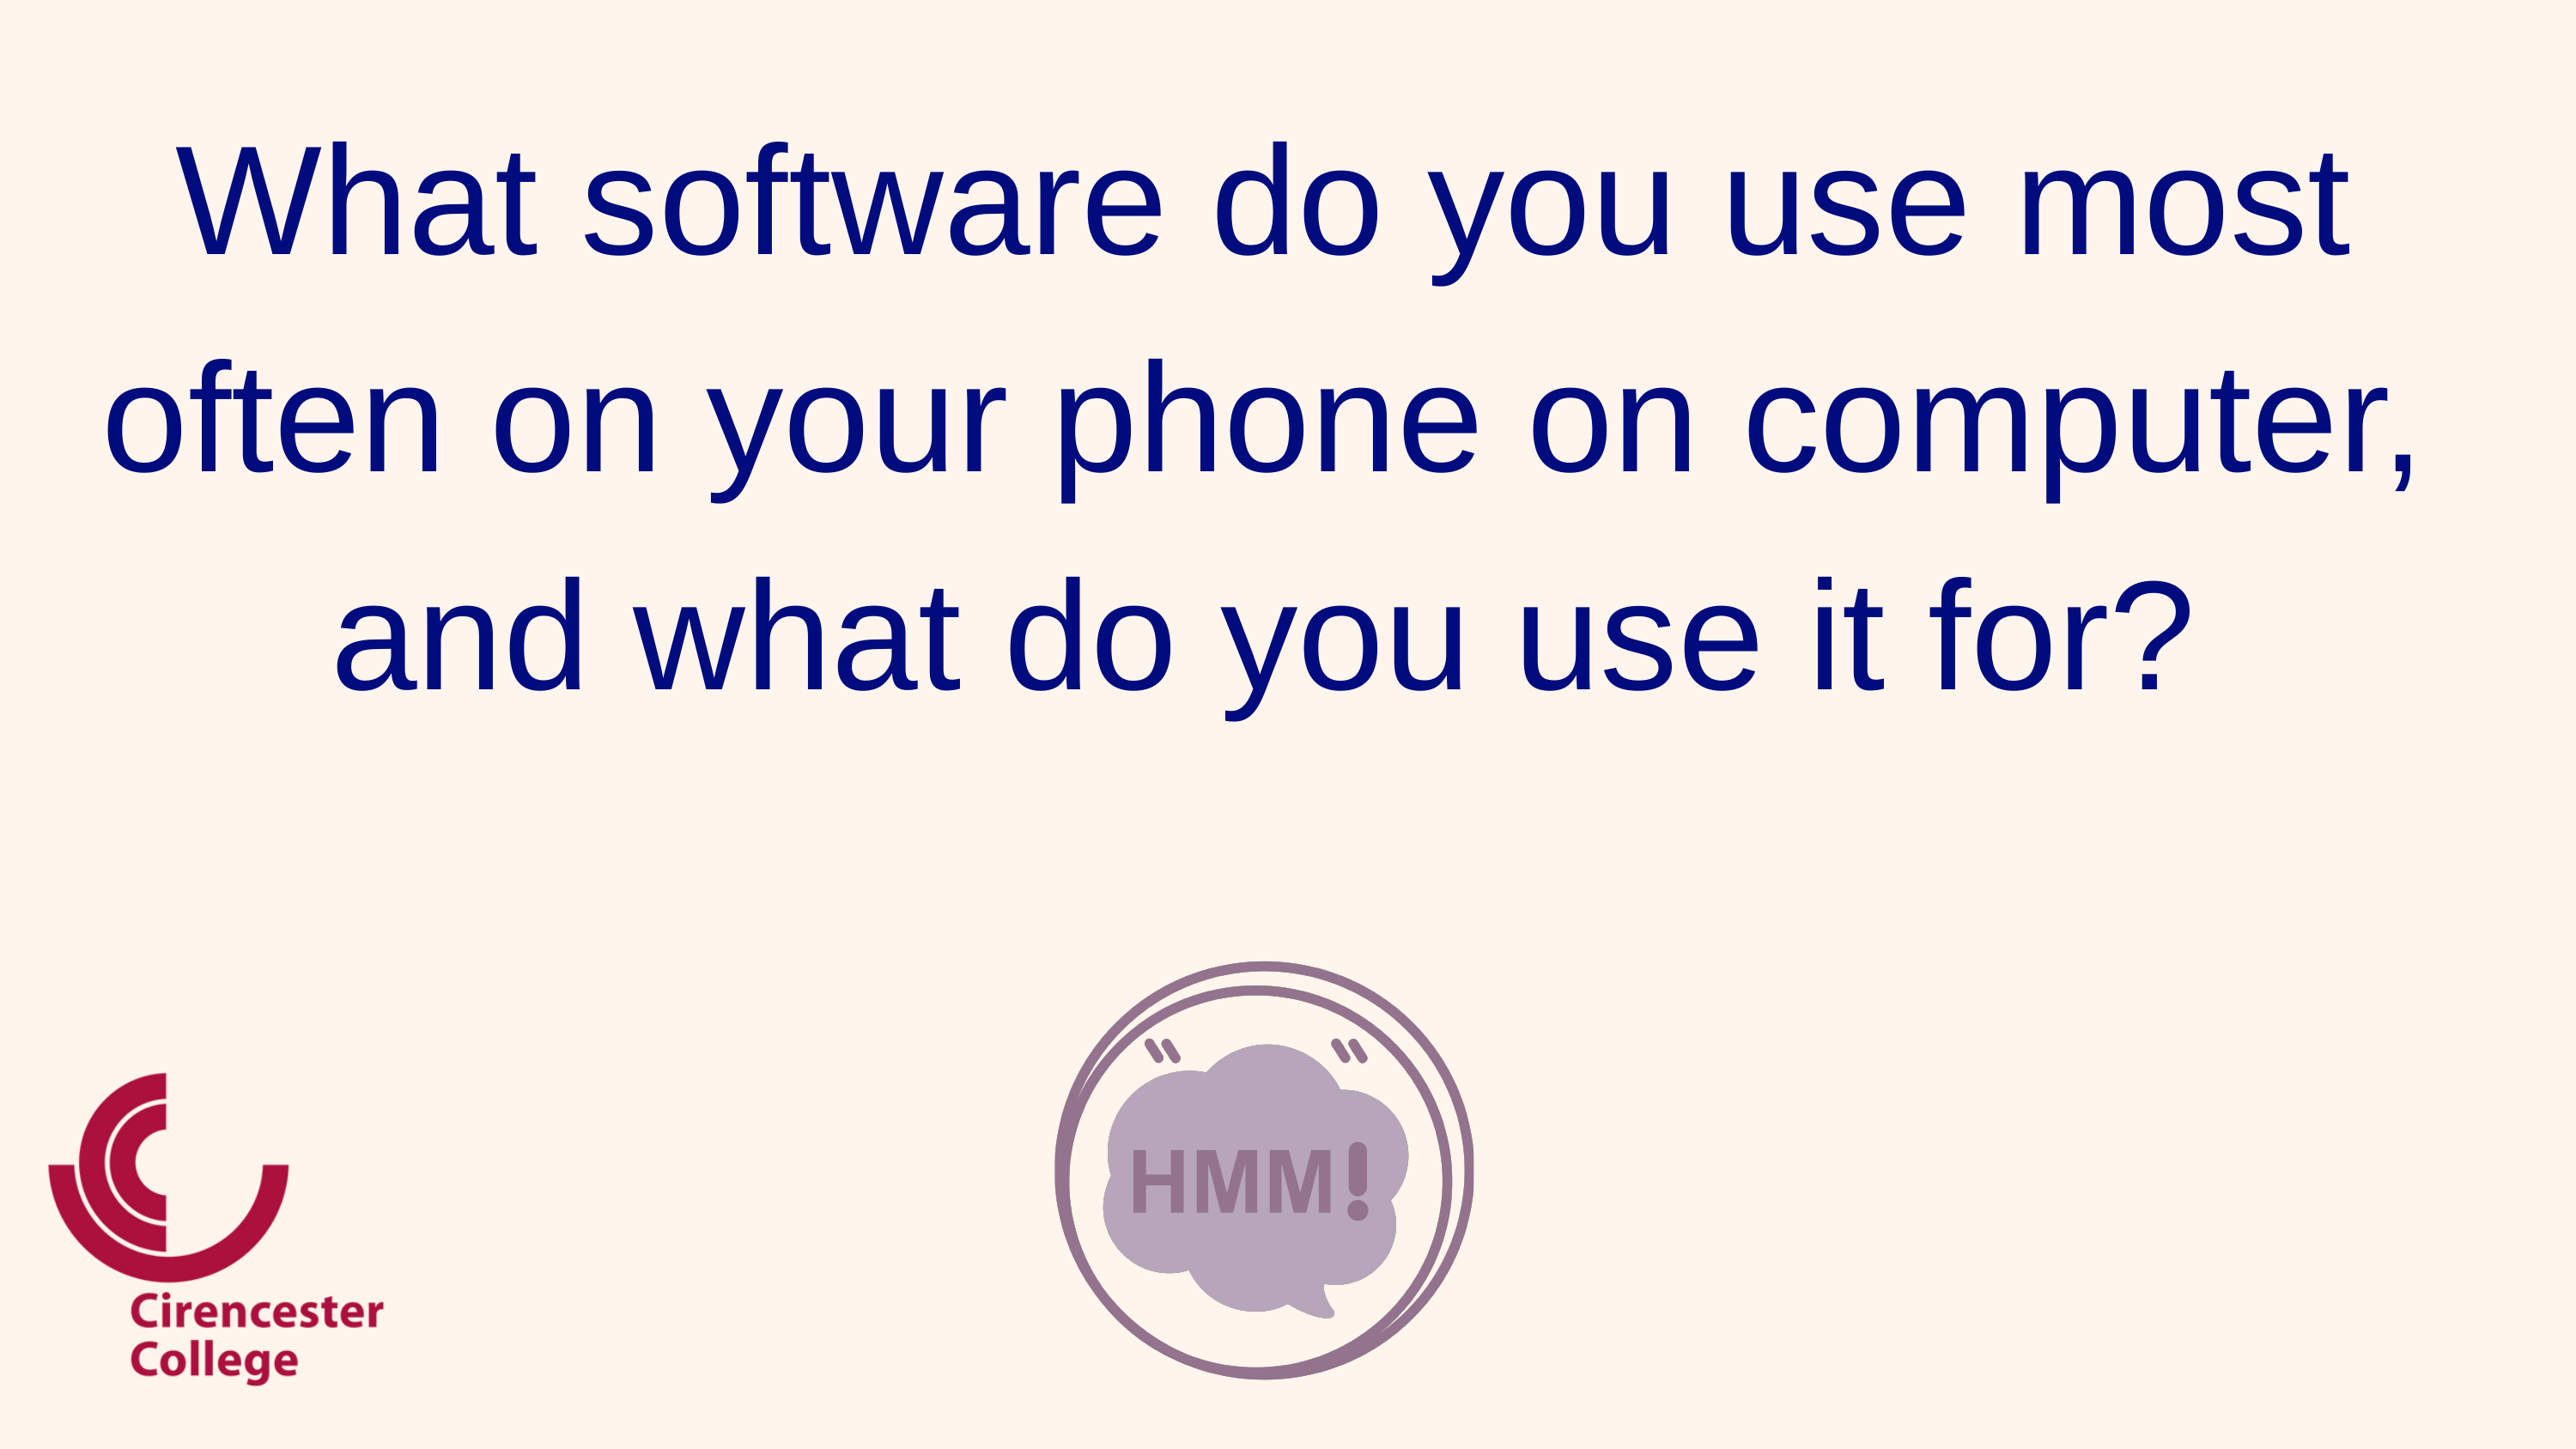

What software do you use most often on your phone on computer, and what do you use it for?